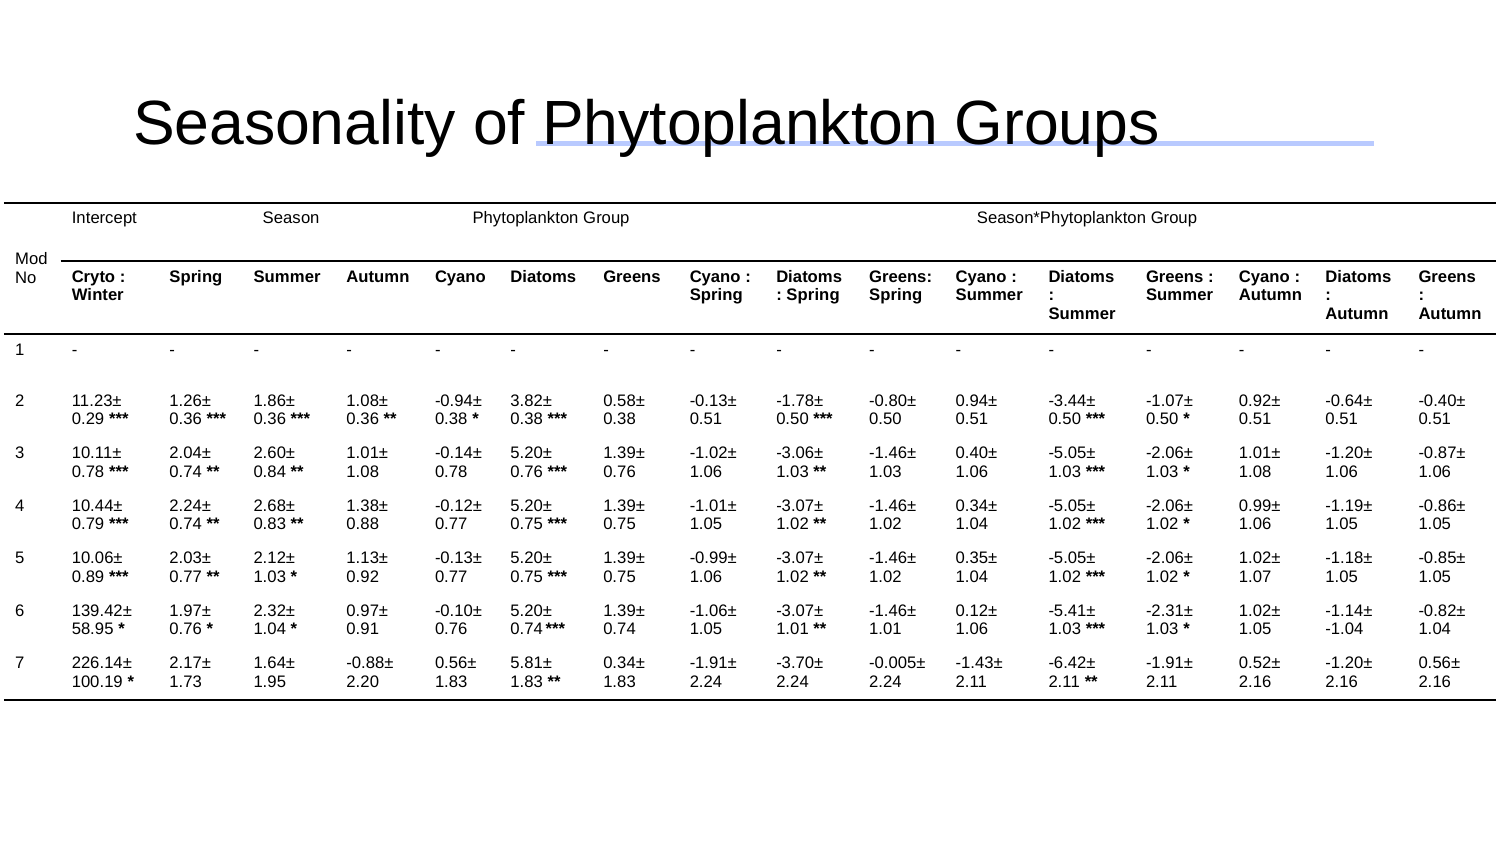

# Seasonality of Phytoplankton Groups
| Mod No | Intercept | Season |  |  | Phytoplankton Group |  |  | Season\*Phytoplankton Group |  |  |  |  |  |  |  |  |
| --- | --- | --- | --- | --- | --- | --- | --- | --- | --- | --- | --- | --- | --- | --- | --- | --- |
|  | Cryto : Winter | Spring | Summer | Autumn | Cyano | Diatoms | Greens | Cyano : Spring | Diatoms: Spring | Greens: Spring | Cyano : Summer | Diatoms : Summer | Greens : Summer | Cyano : Autumn | Diatoms : Autumn | Greens : Autumn |
| 1 | - | - | - | - | - | - | - | - | - | - | - | - | - | - | - | - |
| 2 | 11.23± 0.29 \*\*\* | 1.26± 0.36 \*\*\* | 1.86± 0.36 \*\*\* | 1.08± 0.36 \*\* | -0.94± 0.38 \* | 3.82± 0.38 \*\*\* | 0.58± 0.38 | -0.13± 0.51 | -1.78± 0.50 \*\*\* | -0.80± 0.50 | 0.94± 0.51 | -3.44± 0.50 \*\*\* | -1.07± 0.50 \* | 0.92± 0.51 | -0.64± 0.51 | -0.40± 0.51 |
| 3 | 10.11± 0.78 \*\*\* | 2.04± 0.74 \*\* | 2.60± 0.84 \*\* | 1.01± 1.08 | -0.14± 0.78 | 5.20± 0.76 \*\*\* | 1.39± 0.76 | -1.02± 1.06 | -3.06± 1.03 \*\* | -1.46± 1.03 | 0.40± 1.06 | -5.05± 1.03 \*\*\* | -2.06± 1.03 \* | 1.01± 1.08 | -1.20± 1.06 | -0.87± 1.06 |
| 4 | 10.44± 0.79 \*\*\* | 2.24± 0.74 \*\* | 2.68± 0.83 \*\* | 1.38± 0.88 | -0.12± 0.77 | 5.20± 0.75 \*\*\* | 1.39± 0.75 | -1.01± 1.05 | -3.07± 1.02 \*\* | -1.46± 1.02 | 0.34± 1.04 | -5.05± 1.02 \*\*\* | -2.06± 1.02 \* | 0.99± 1.06 | -1.19± 1.05 | -0.86± 1.05 |
| 5 | 10.06± 0.89 \*\*\* | 2.03± 0.77 \*\* | 2.12± 1.03 \* | 1.13± 0.92 | -0.13± 0.77 | 5.20± 0.75 \*\*\* | 1.39± 0.75 | -0.99± 1.06 | -3.07± 1.02 \*\* | -1.46± 1.02 | 0.35± 1.04 | -5.05± 1.02 \*\*\* | -2.06± 1.02 \* | 1.02± 1.07 | -1.18± 1.05 | -0.85± 1.05 |
| 6 | 139.42± 58.95 \* | 1.97± 0.76 \* | 2.32± 1.04 \* | 0.97± 0.91 | -0.10± 0.76 | 5.20± 0.74 \*\*\* | 1.39± 0.74 | -1.06± 1.05 | -3.07± 1.01 \*\* | -1.46± 1.01 | 0.12± 1.06 | -5.41± 1.03 \*\*\* | -2.31± 1.03 \* | 1.02± 1.05 | -1.14± -1.04 | -0.82± 1.04 |
| 7 | 226.14± 100.19 \* | 2.17± 1.73 | 1.64± 1.95 | -0.88± 2.20 | 0.56± 1.83 | 5.81± 1.83 \*\* | 0.34± 1.83 | -1.91± 2.24 | -3.70± 2.24 | -0.005± 2.24 | -1.43± 2.11 | -6.42± 2.11 \*\* | -1.91± 2.11 | 0.52± 2.16 | -1.20± 2.16 | 0.56± 2.16 |